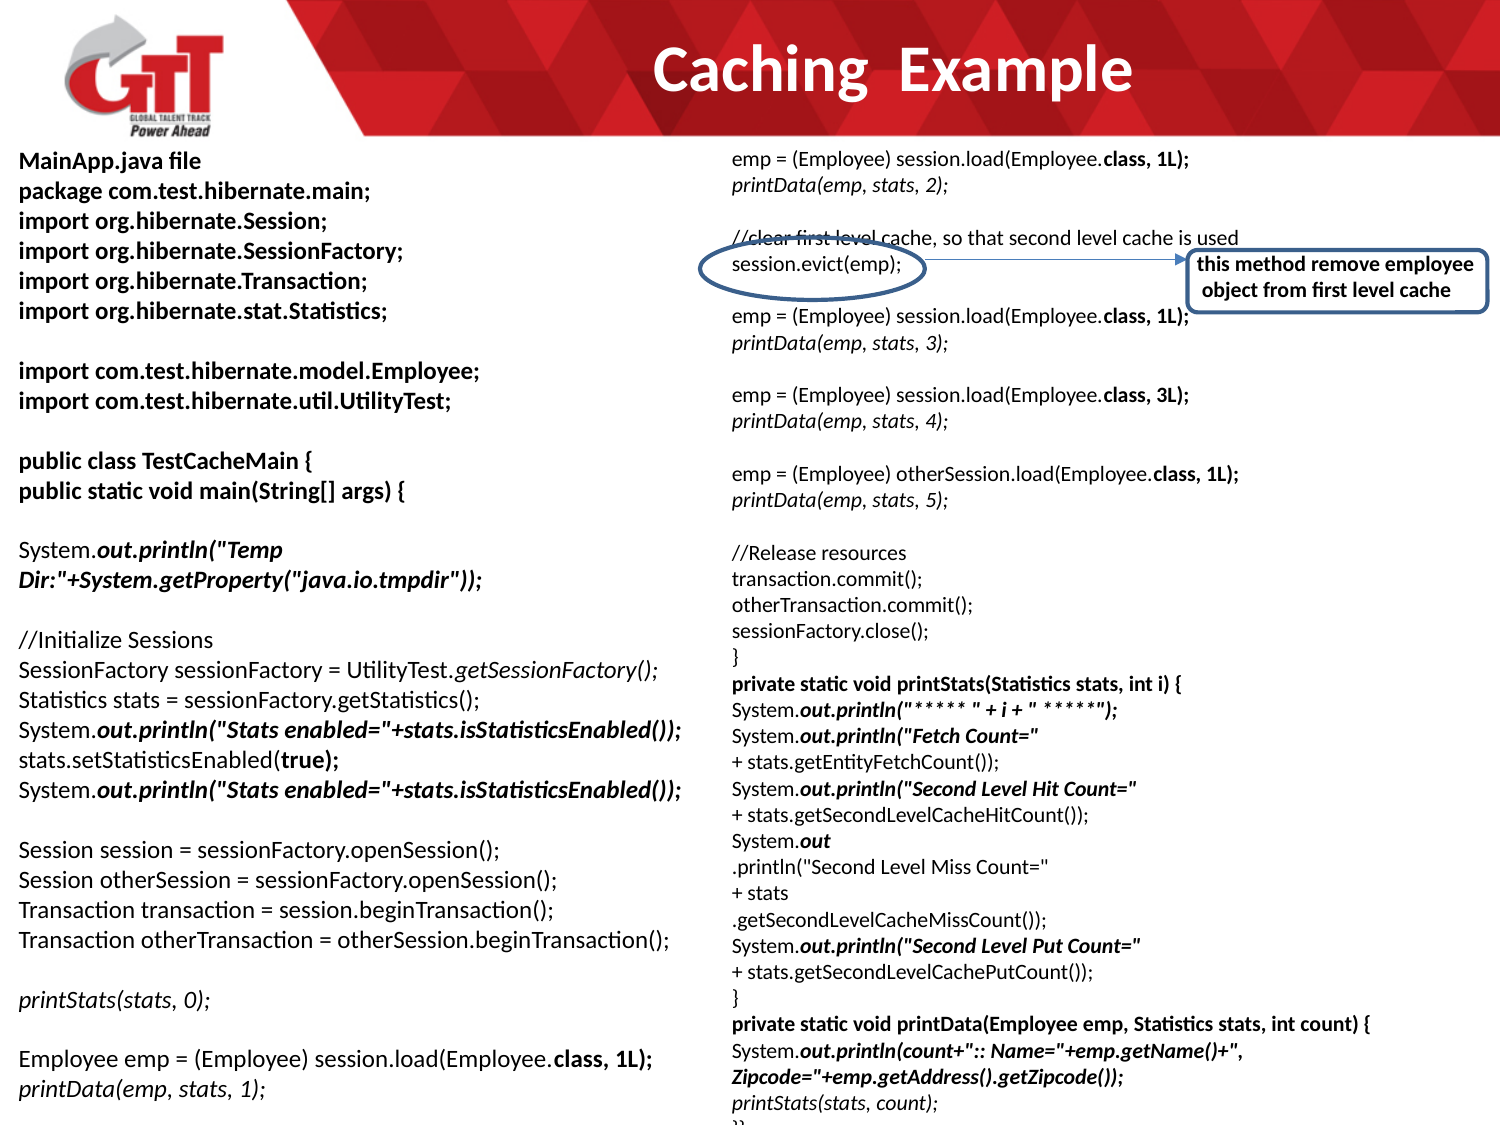

# Caching  Example
MainApp.java file
package com.test.hibernate.main;
import org.hibernate.Session;
import org.hibernate.SessionFactory;
import org.hibernate.Transaction;
import org.hibernate.stat.Statistics;

import com.test.hibernate.model.Employee;
import com.test.hibernate.util.UtilityTest;

public class TestCacheMain {
public static void main(String[] args) {

System.out.println("Temp Dir:"+System.getProperty("java.io.tmpdir"));

//Initialize Sessions
SessionFactory sessionFactory = UtilityTest.getSessionFactory();
Statistics stats = sessionFactory.getStatistics();
System.out.println("Stats enabled="+stats.isStatisticsEnabled());
stats.setStatisticsEnabled(true);
System.out.println("Stats enabled="+stats.isStatisticsEnabled());

Session session = sessionFactory.openSession();
Session otherSession = sessionFactory.openSession();
Transaction transaction = session.beginTransaction();
Transaction otherTransaction = otherSession.beginTransaction();

printStats(stats, 0);

Employee emp = (Employee) session.load(Employee.class, 1L);
printData(emp, stats, 1);
emp = (Employee) session.load(Employee.class, 1L);
printData(emp, stats, 2);

//clear first level cache, so that second level cache is used
session.evict(emp); 		   this method remove employee 			    object from first level cache
emp = (Employee) session.load(Employee.class, 1L);
printData(emp, stats, 3);

emp = (Employee) session.load(Employee.class, 3L);
printData(emp, stats, 4);

emp = (Employee) otherSession.load(Employee.class, 1L);
printData(emp, stats, 5);

//Release resources
transaction.commit();
otherTransaction.commit();
sessionFactory.close();
}
private static void printStats(Statistics stats, int i) {
System.out.println("***** " + i + " *****");
System.out.println("Fetch Count="
+ stats.getEntityFetchCount());
System.out.println("Second Level Hit Count="
+ stats.getSecondLevelCacheHitCount());
System.out
.println("Second Level Miss Count="
+ stats
.getSecondLevelCacheMissCount());
System.out.println("Second Level Put Count="
+ stats.getSecondLevelCachePutCount());
}
private static void printData(Employee emp, Statistics stats, int count) {
System.out.println(count+":: Name="+emp.getName()+", Zipcode="+emp.getAddress().getZipcode());
printStats(stats, count);
}}